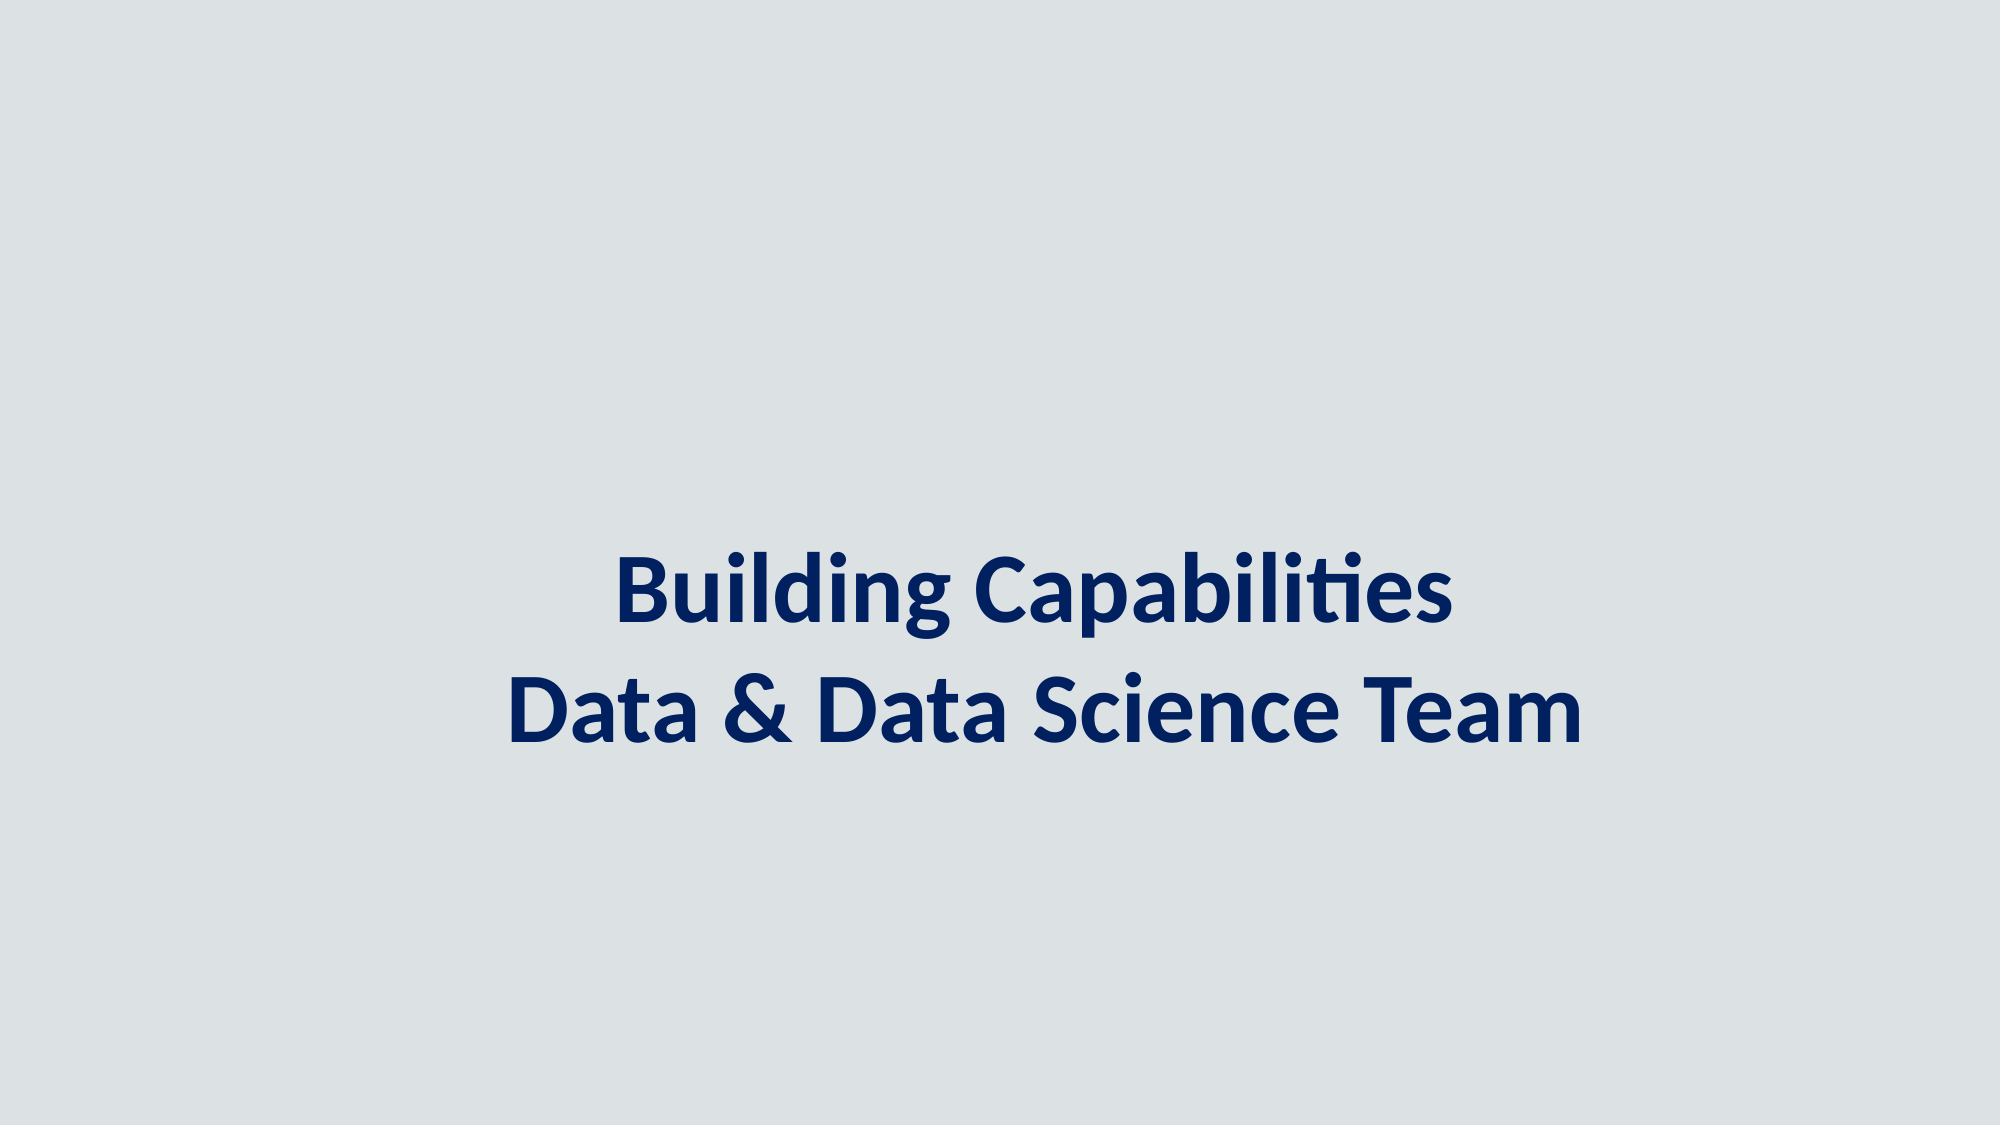

# Building Capabilities Data & Data Science Team